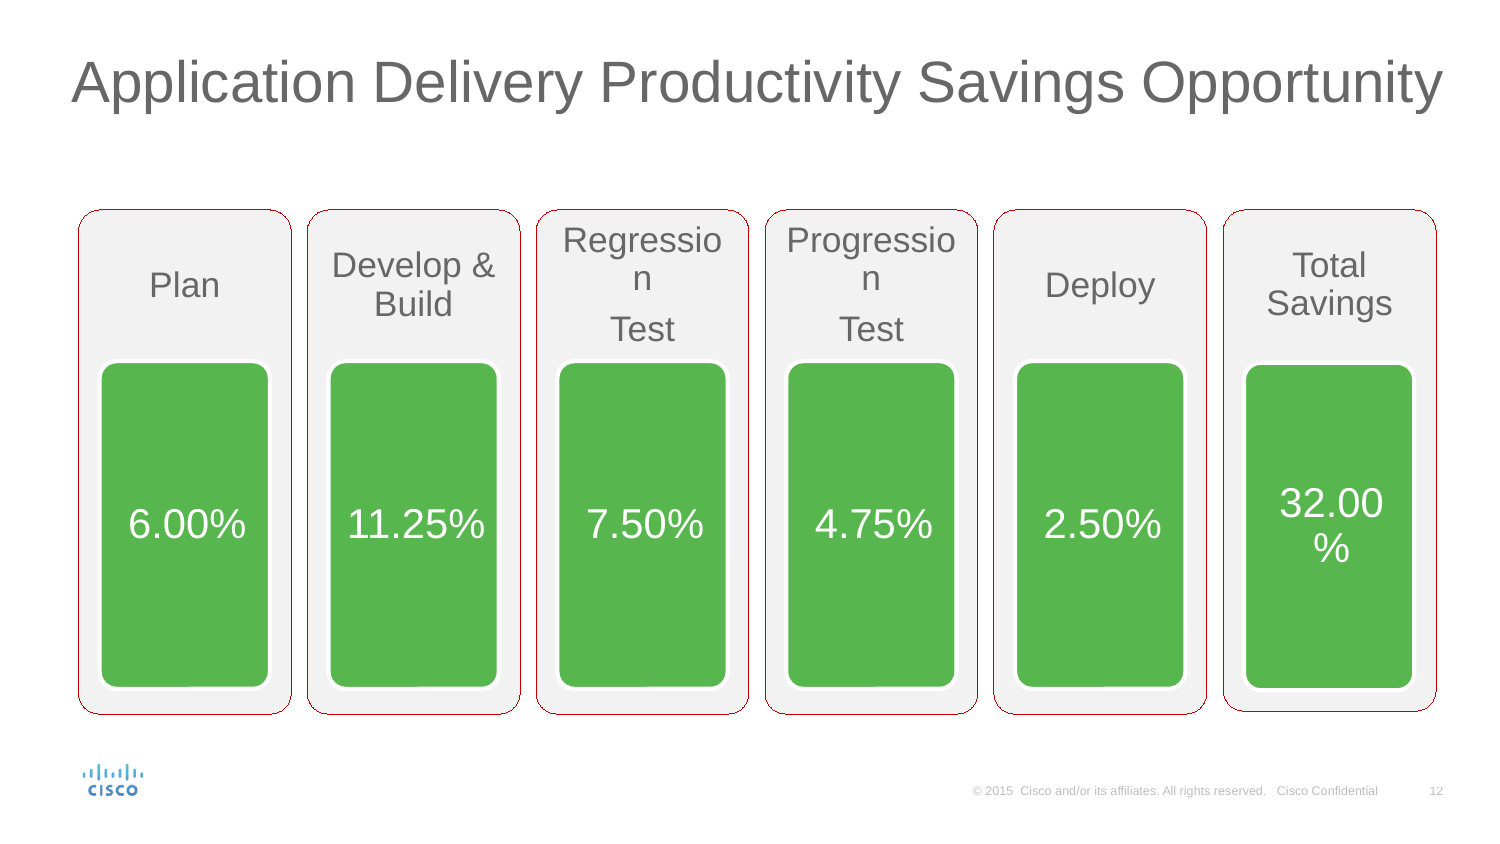

# Application Delivery Productivity Savings Opportunity
Plan
6.00%
Develop & Build
11.25%
Regression
Test
7.50%
Progression
Test
4.75%
Deploy
2.50%
Total Savings
32.00%